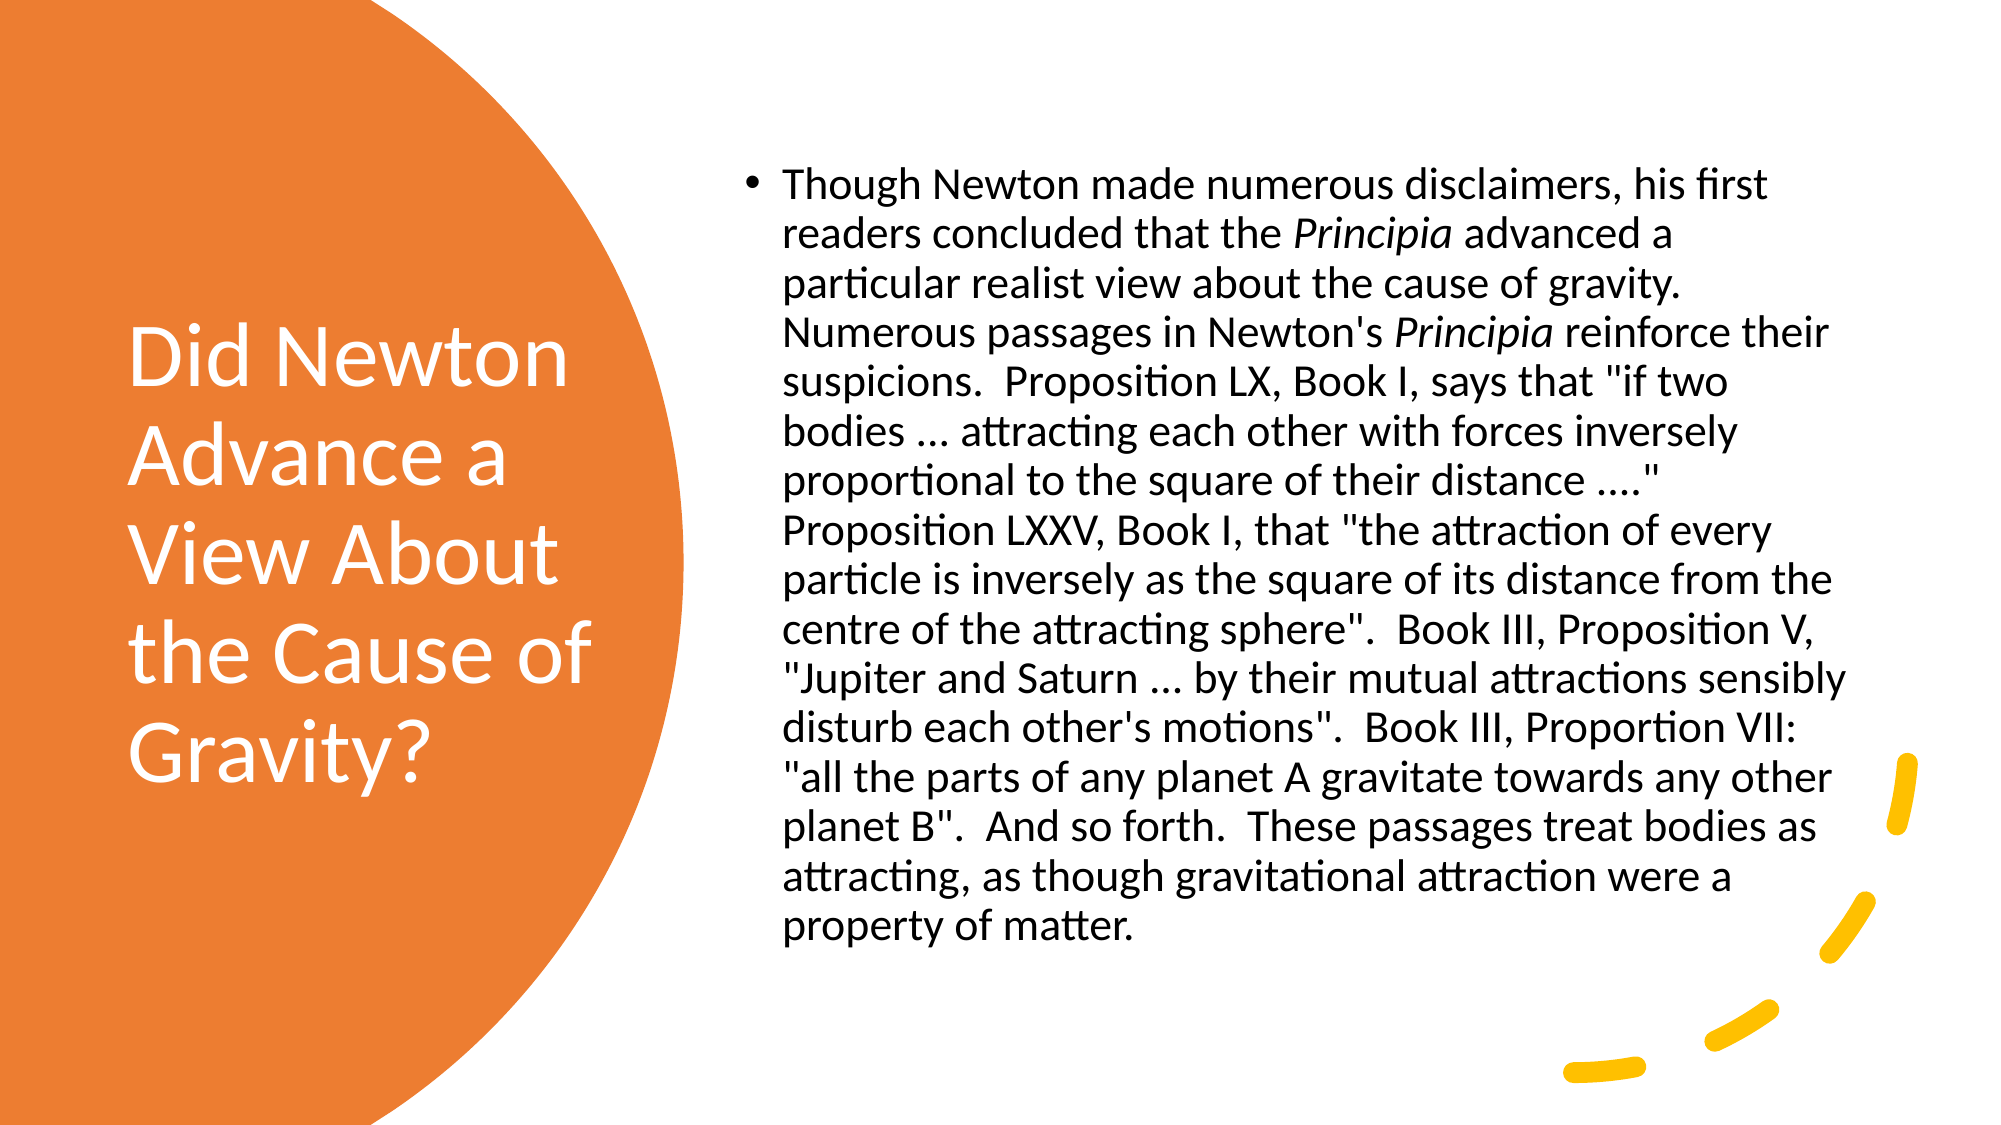

Though Newton made numerous disclaimers, his first readers concluded that the Principia advanced a particular realist view about the cause of gravity.  Numerous passages in Newton's Principia reinforce their suspicions.  Proposition LX, Book I, says that "if two bodies ... attracting each other with forces inversely proportional to the square of their distance ...."  Proposition LXXV, Book I, that "the attraction of every particle is inversely as the square of its distance from the centre of the attracting sphere".  Book III, Proposition V, "Jupiter and Saturn ... by their mutual attractions sensibly disturb each other's motions".  Book III, Proportion VII: "all the parts of any planet A gravitate towards any other planet B".  And so forth.  These passages treat bodies as attracting, as though gravitational attraction were a property of matter.
# Did Newton Advance a View About the Cause of Gravity?